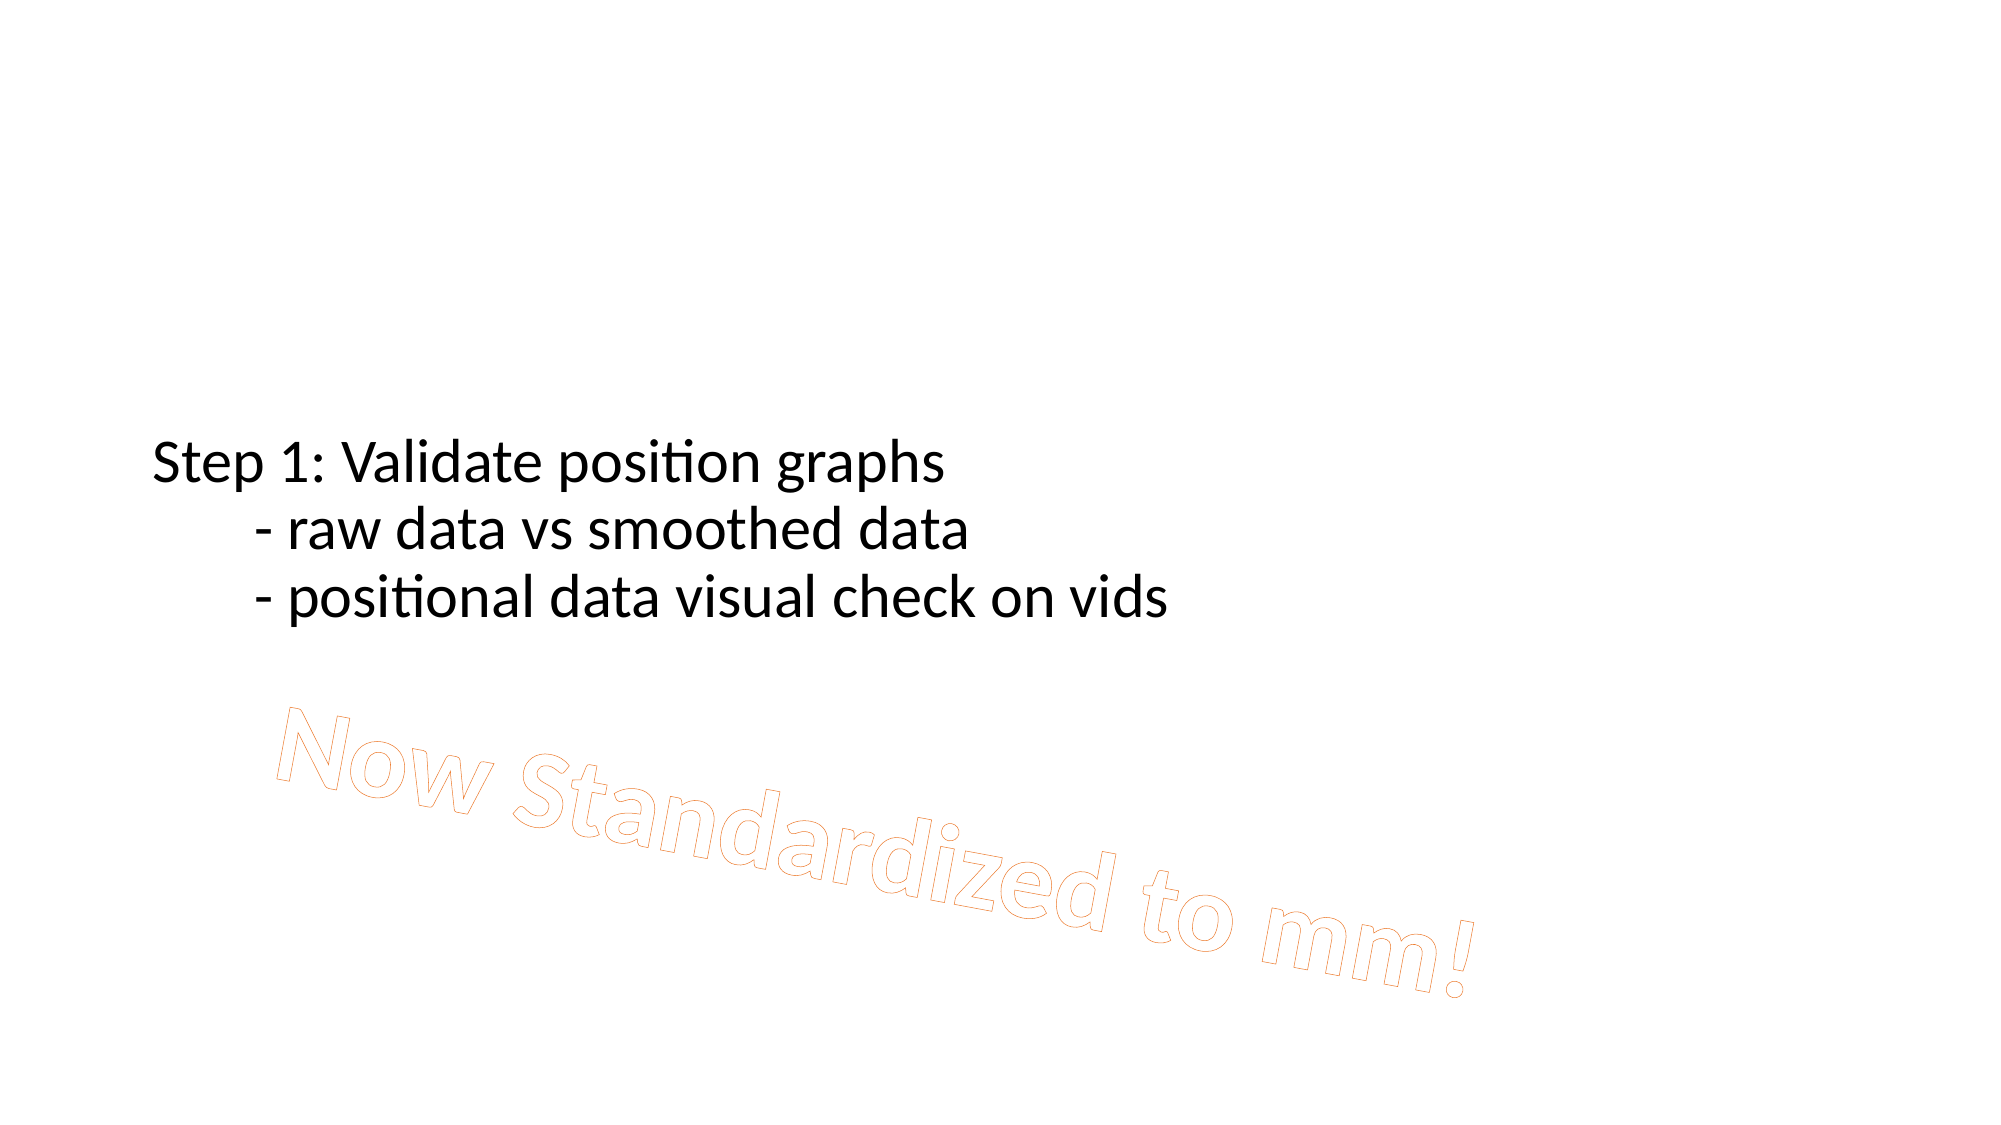

# Step 1: Validate position graphs - raw data vs smoothed data - positional data visual check on vids
Now Standardized to mm!